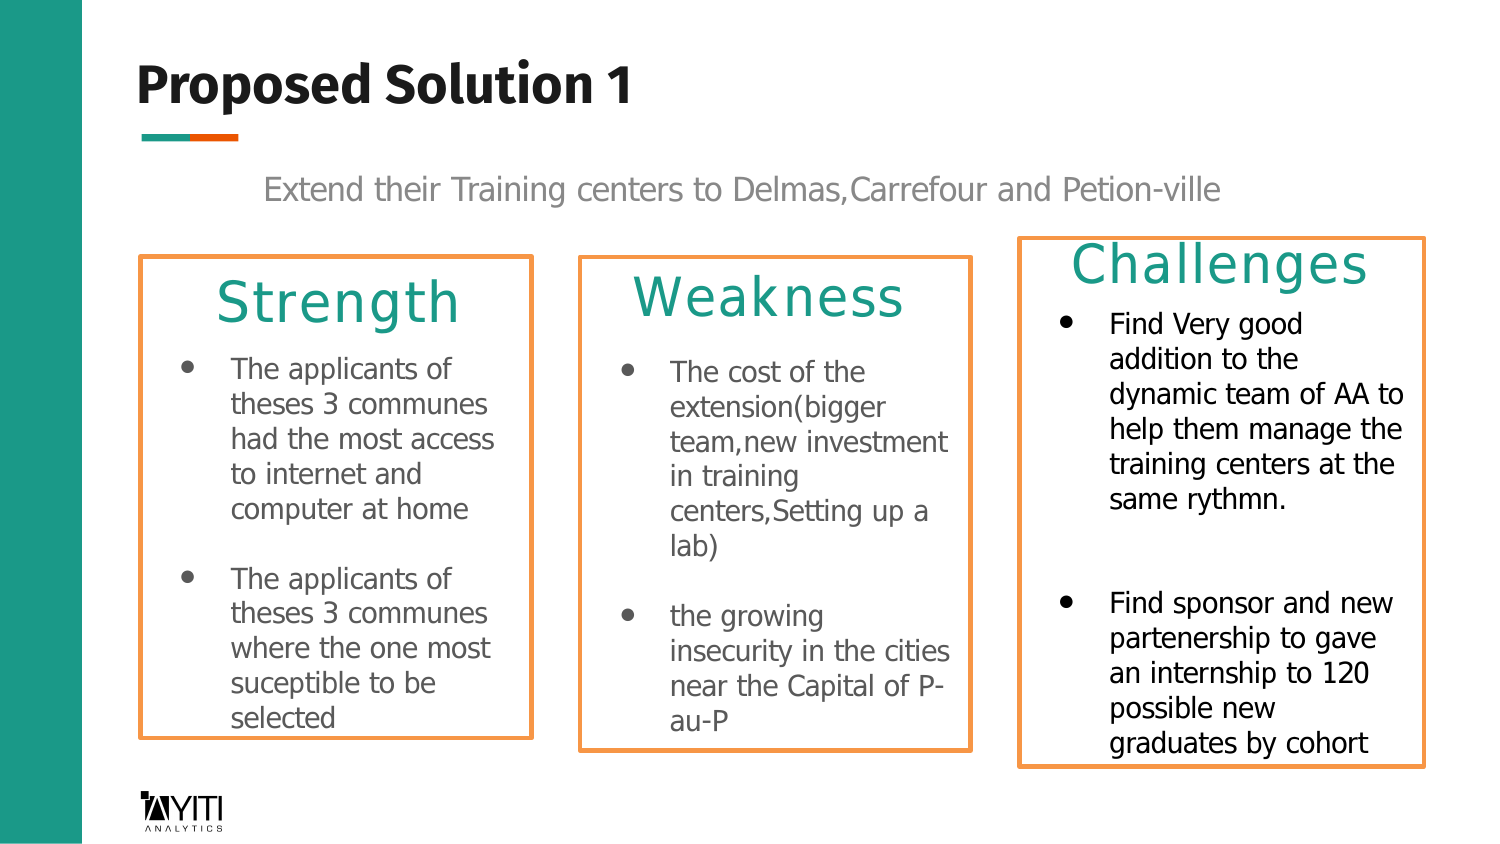

# Proposed Solution 1
Extend their Training centers to Delmas,Carrefour and Petion-ville

Find Very good addition to the dynamic team of AA to help them manage the training centers at the same rythmn.

Find sponsor and new partenership to gave an internship to 120 possible new graduates by cohort

Challenges

The applicants of theses 3 communes had the most access to internet and computer at home

The applicants of theses 3 communes where the one most suceptible to be selected
Weakness

The cost of the extension(bigger team,new investment in training centers,Setting up a lab)

the growing insecurity in the cities near the Capital of P-au-P

Strength